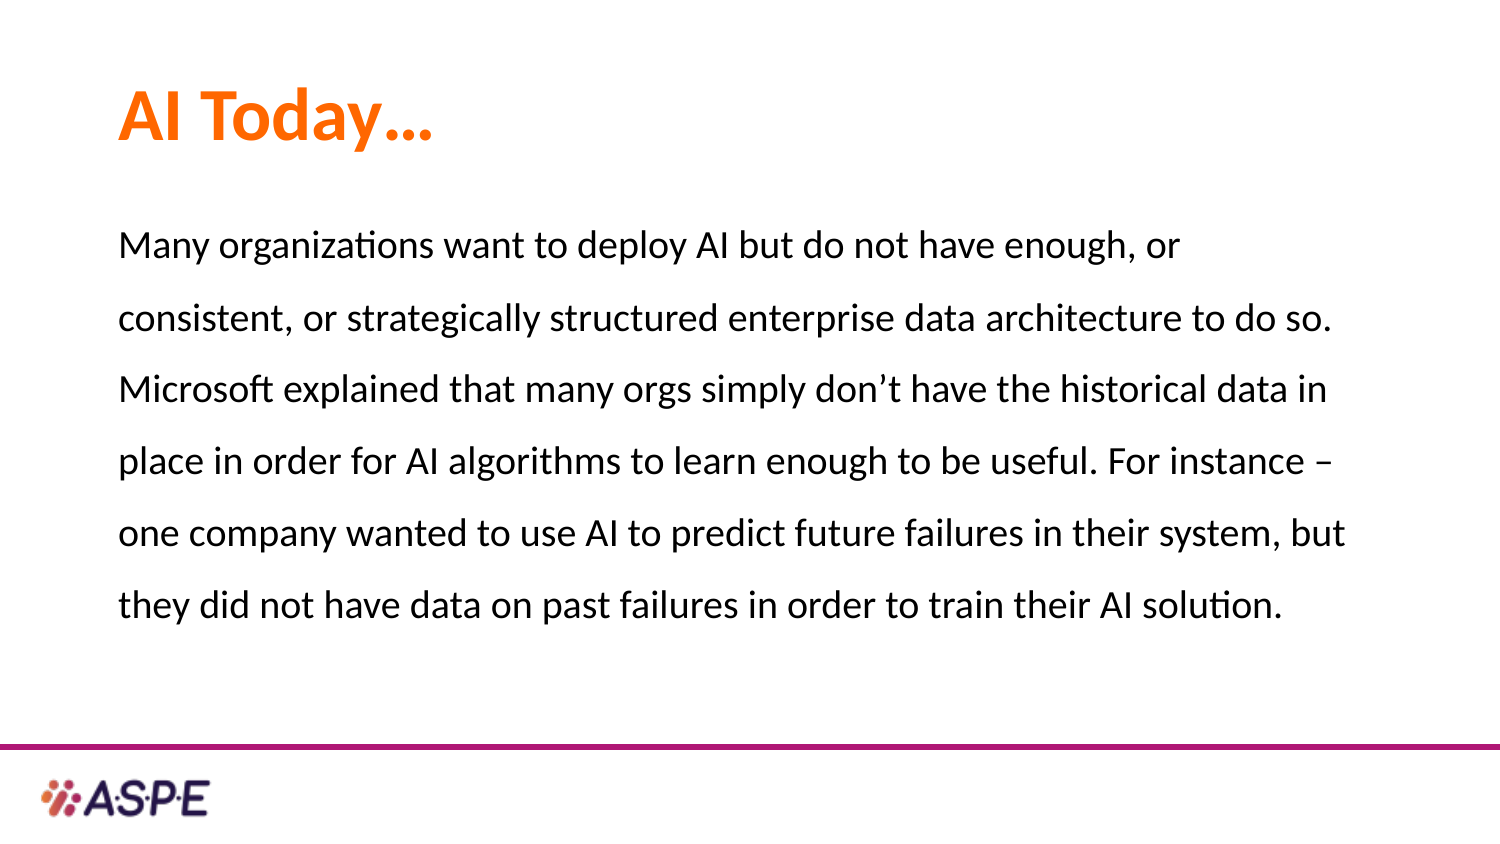

# AI Today…
Many organizations want to deploy AI but do not have enough, or consistent, or strategically structured enterprise data architecture to do so. Microsoft explained that many orgs simply don’t have the historical data in place in order for AI algorithms to learn enough to be useful. For instance – one company wanted to use AI to predict future failures in their system, but they did not have data on past failures in order to train their AI solution.